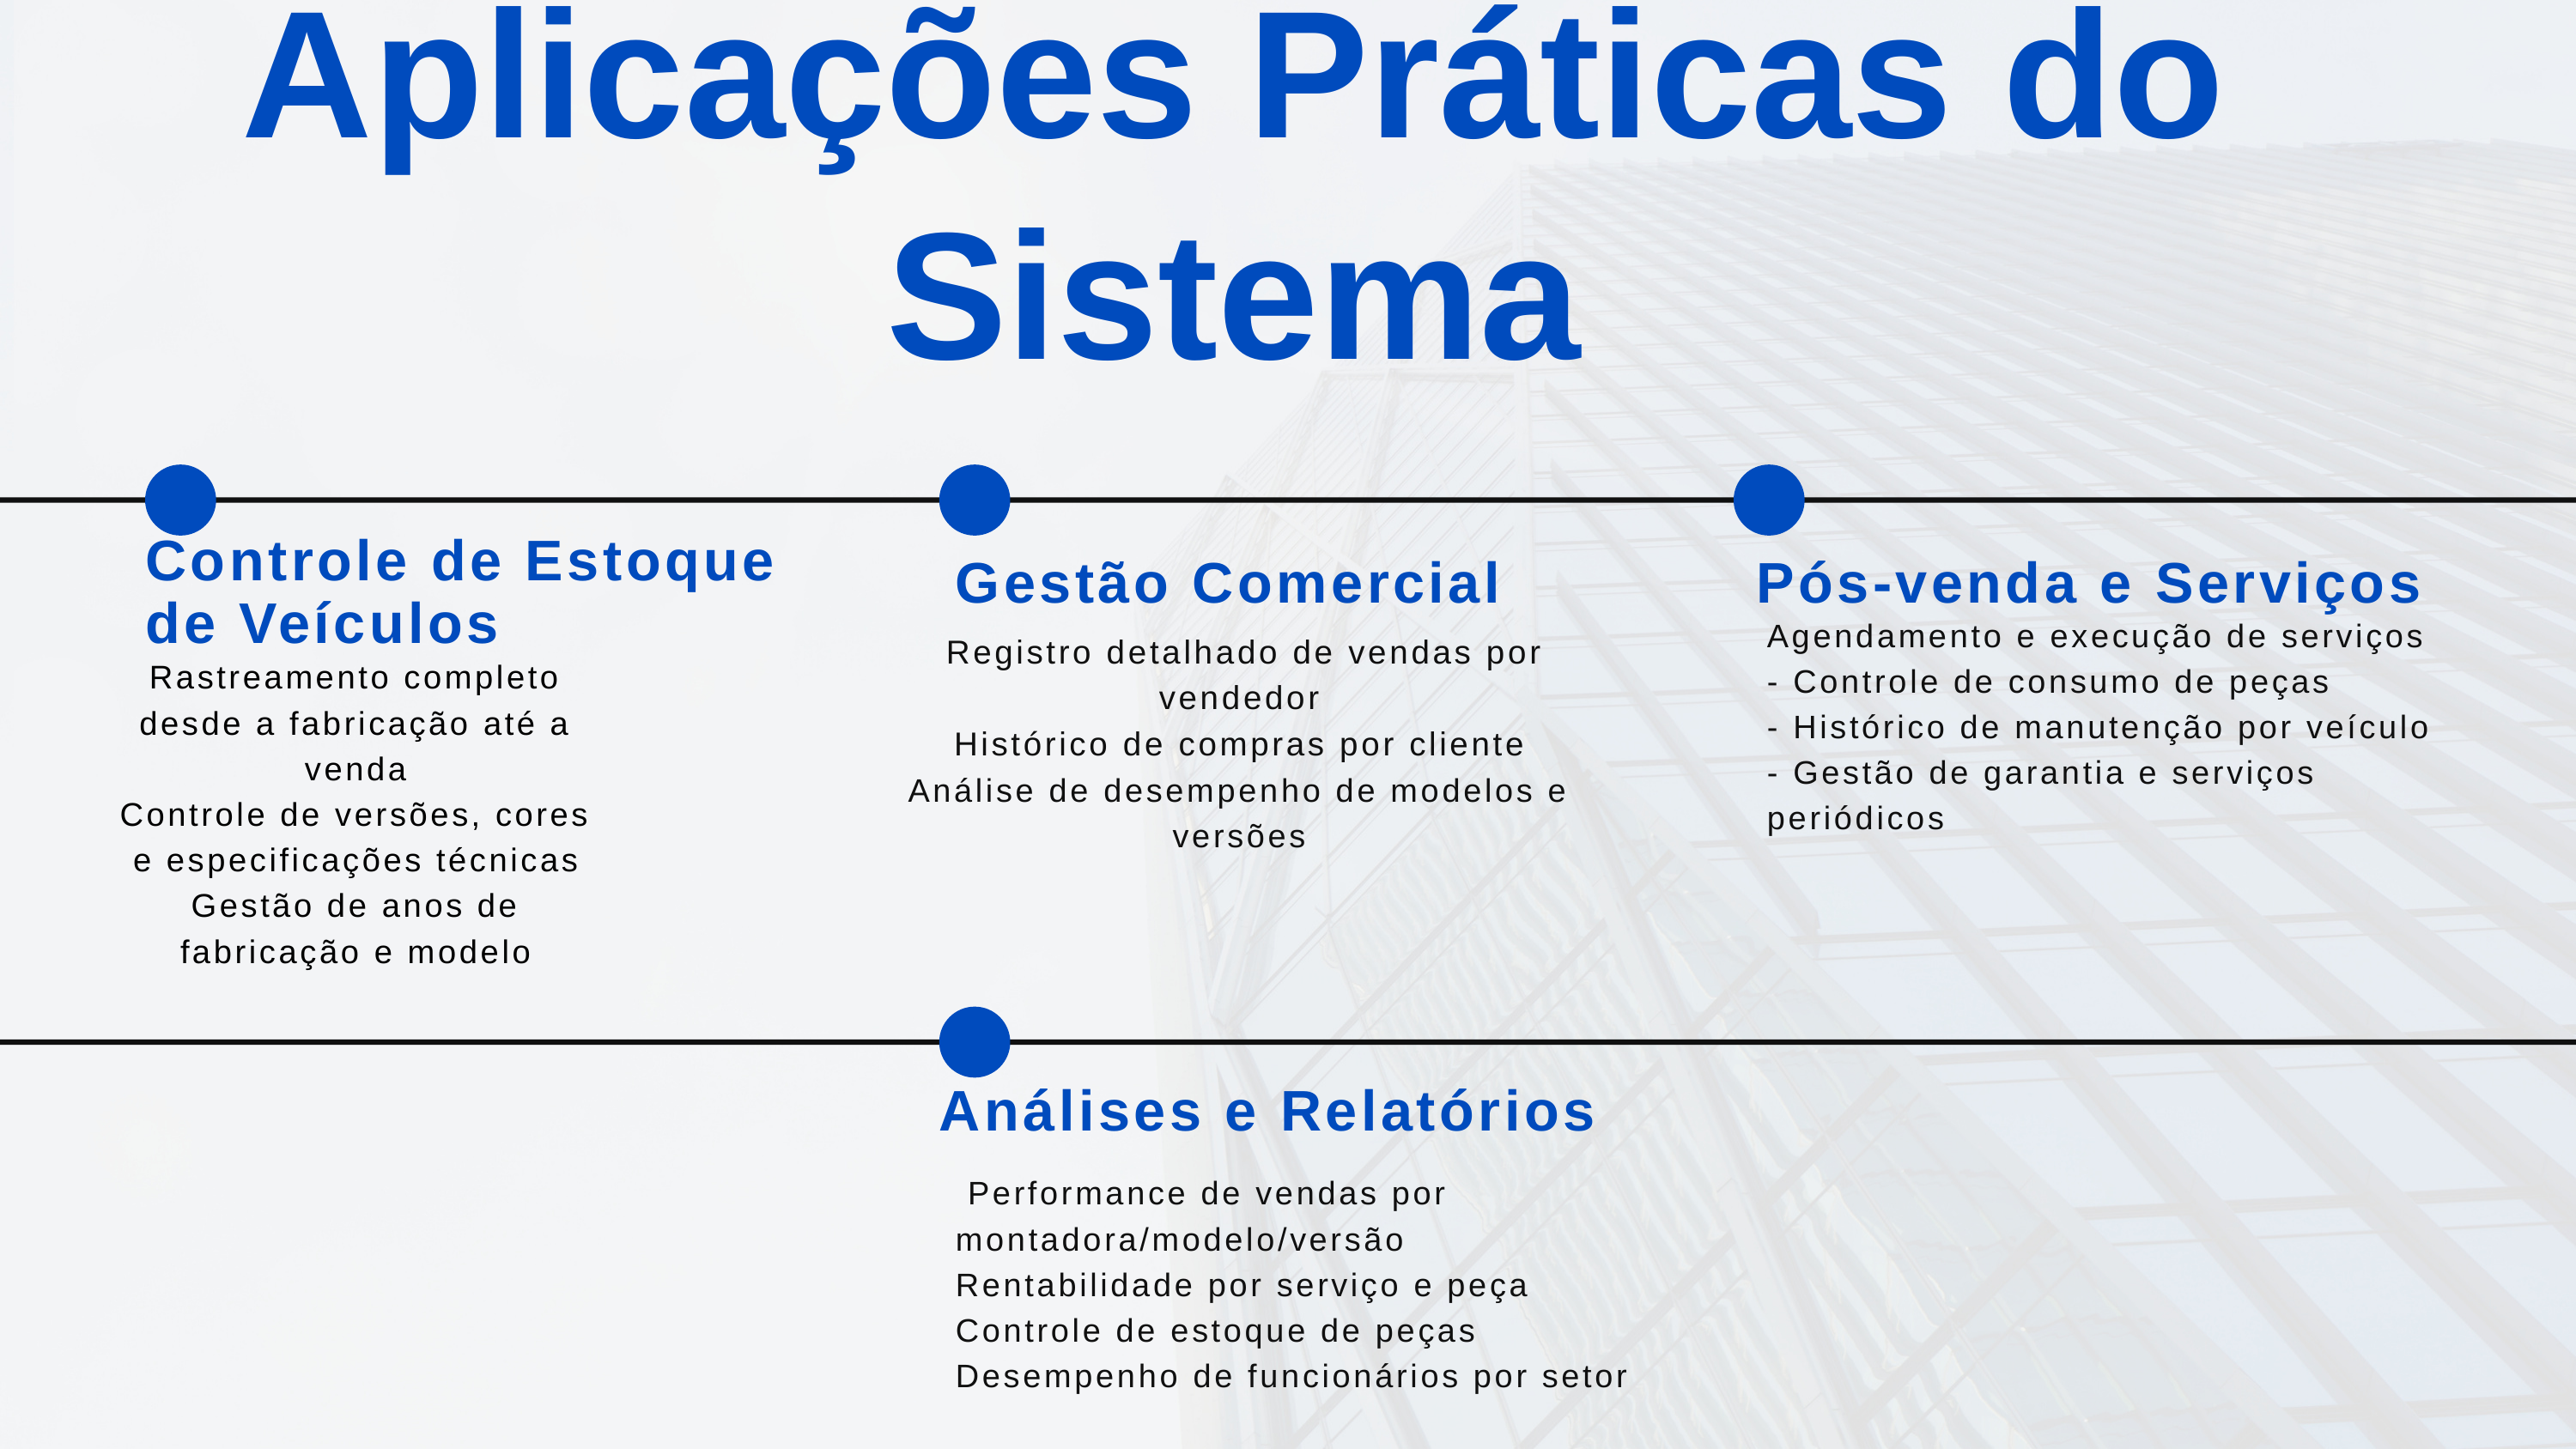

Aplicações Práticas do Sistema

Controle de Estoque de Veículos
Gestão Comercial

Pós-venda e Serviços

Agendamento e execução de serviços
- Controle de consumo de peças
- Histórico de manutenção por veículo
- Gestão de garantia e serviços periódicos

 Registro detalhado de vendas por vendedor
Histórico de compras por cliente
Análise de desempenho de modelos e versões

Rastreamento completo desde a fabricação até a venda
Controle de versões, cores e especificações técnicas
Gestão de anos de fabricação e modelo

Análises e Relatórios

 Performance de vendas por montadora/modelo/versão
Rentabilidade por serviço e peça
Controle de estoque de peças
Desempenho de funcionários por setor